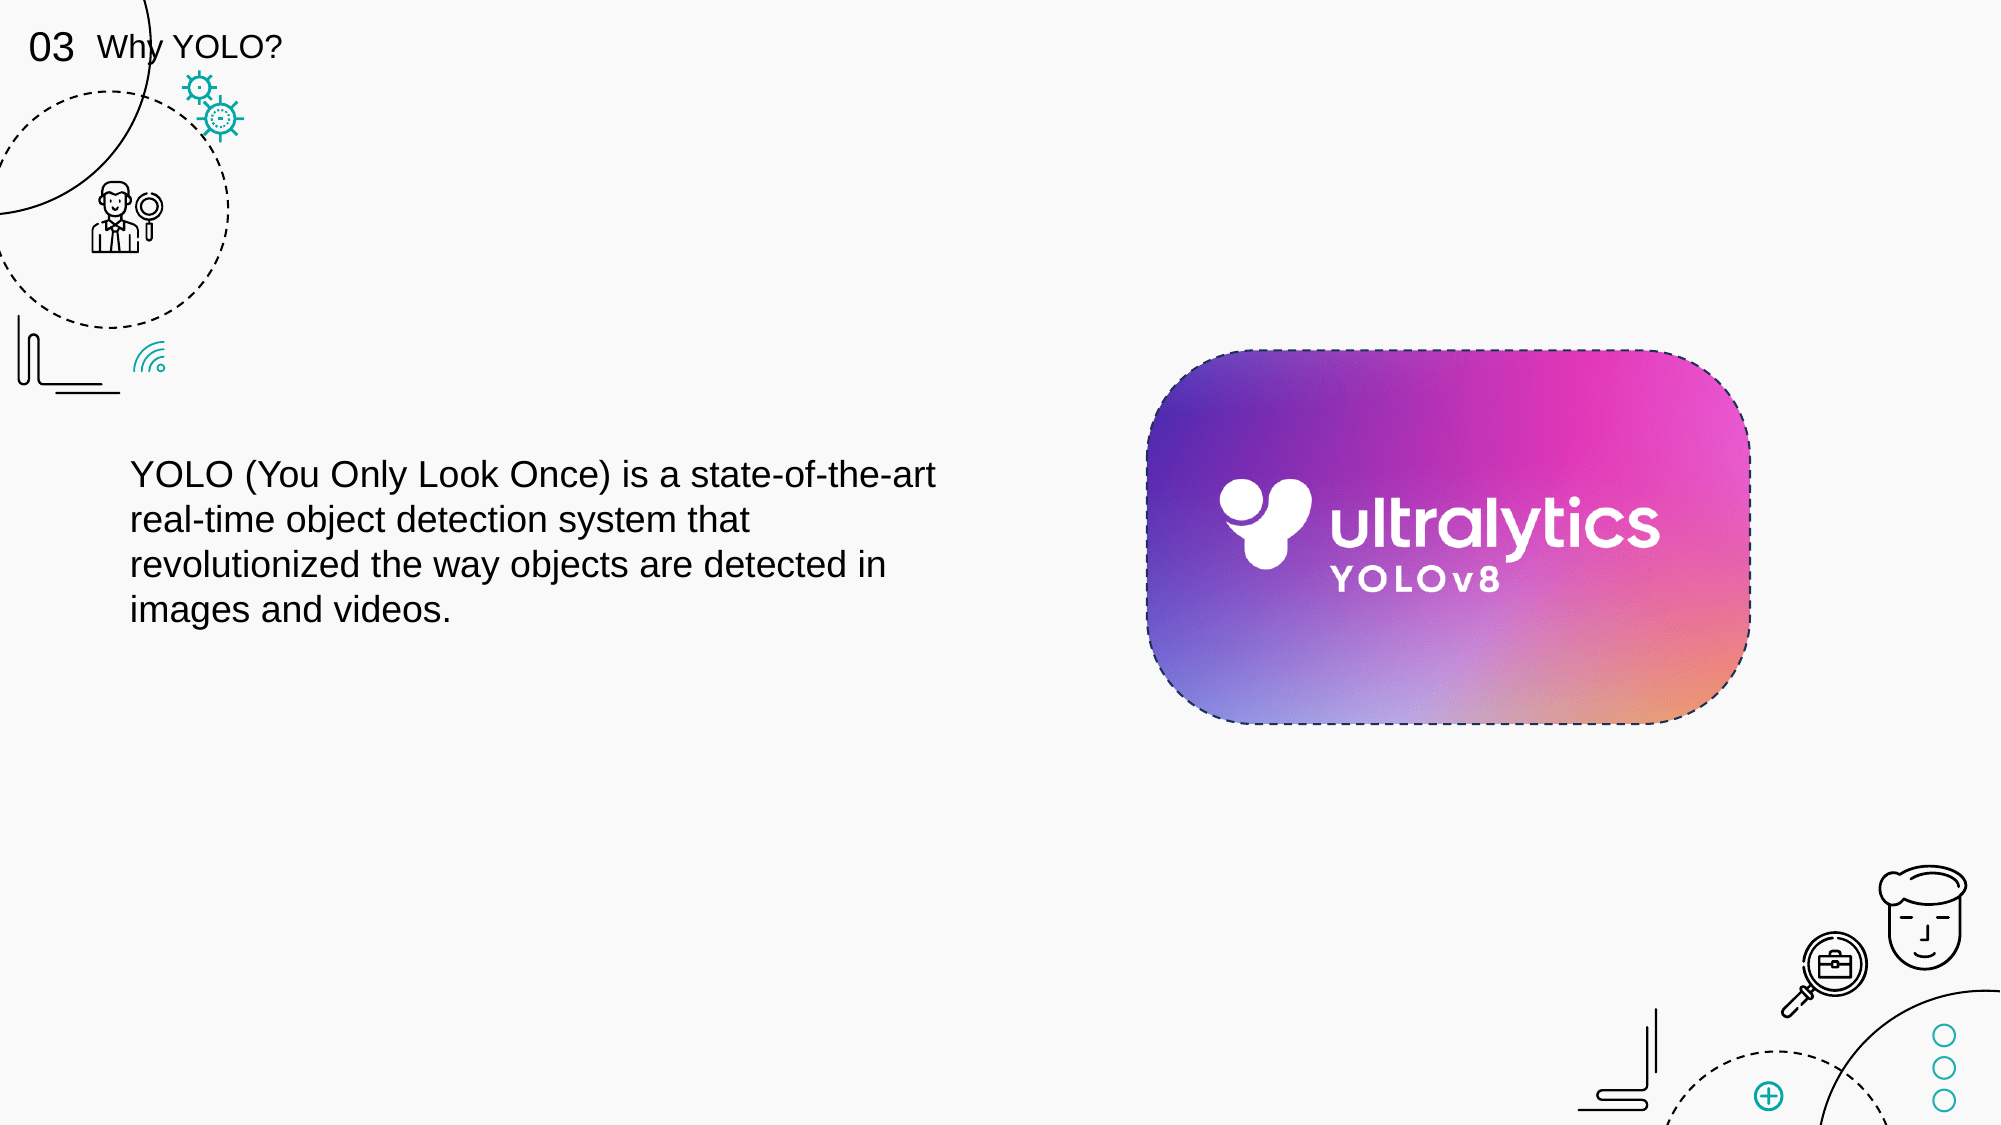

03
Why YOLO?

YOLO (You Only Look Once) is a state-of-the-art real-time object detection system that revolutionized the way objects are detected in images and videos.